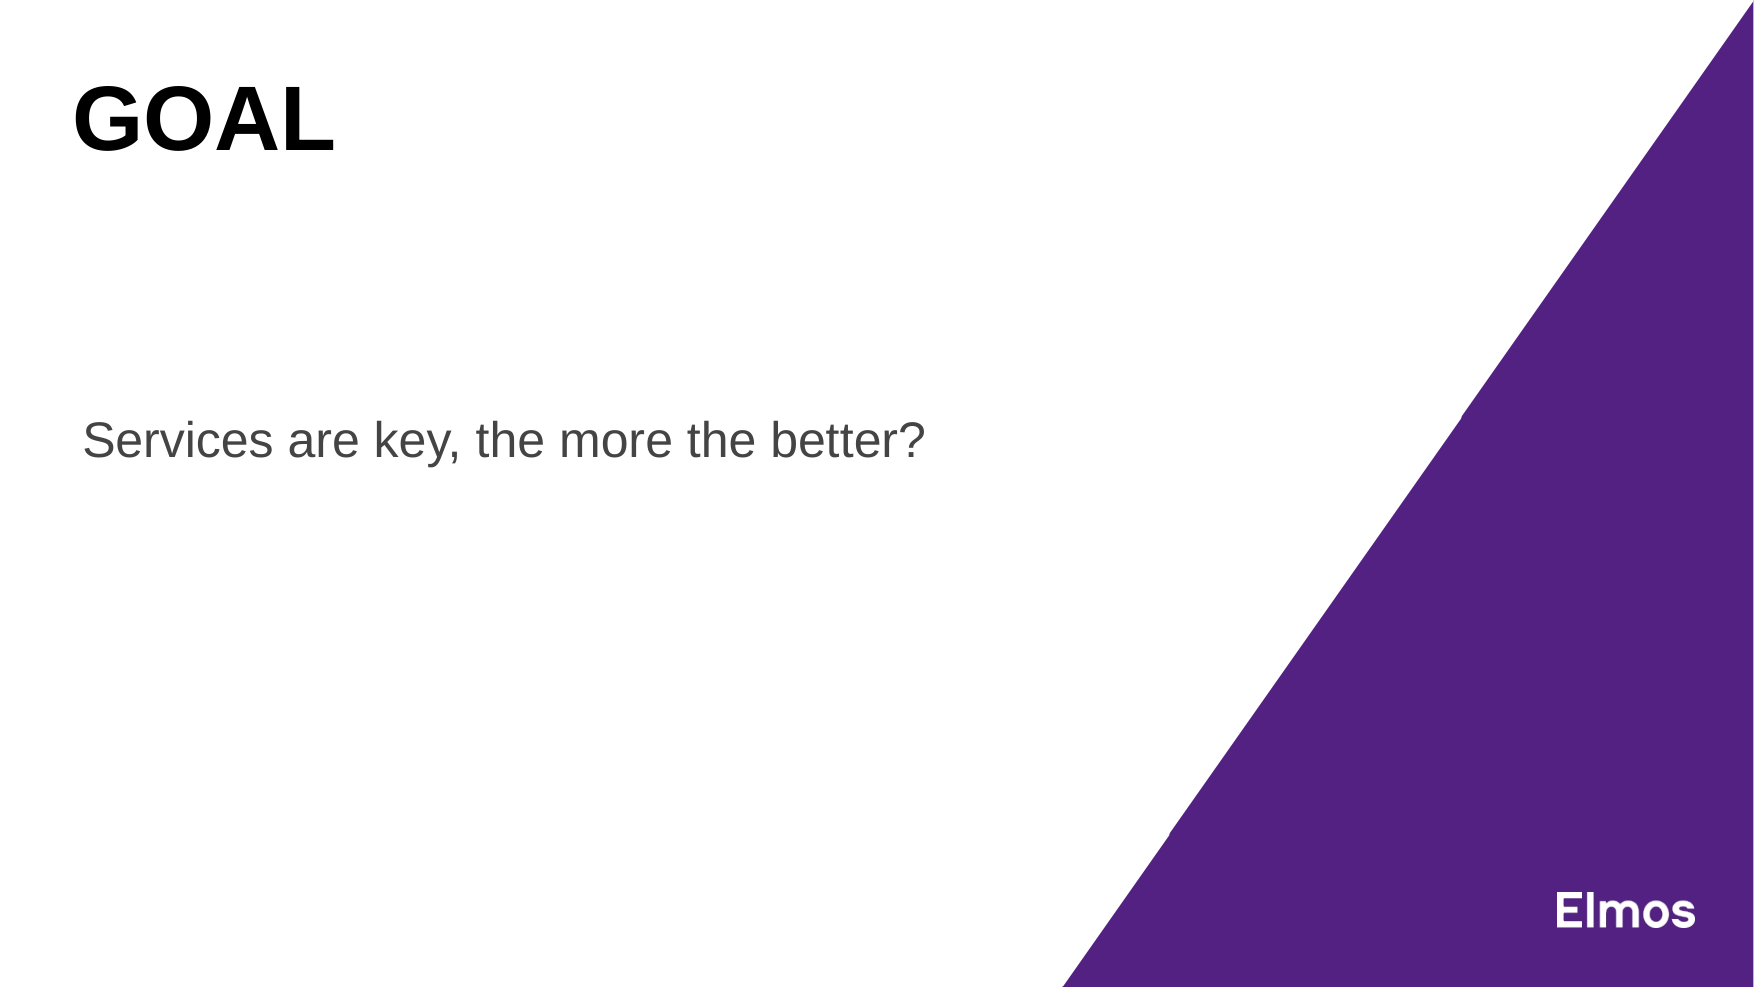

Services are key, the more the better?